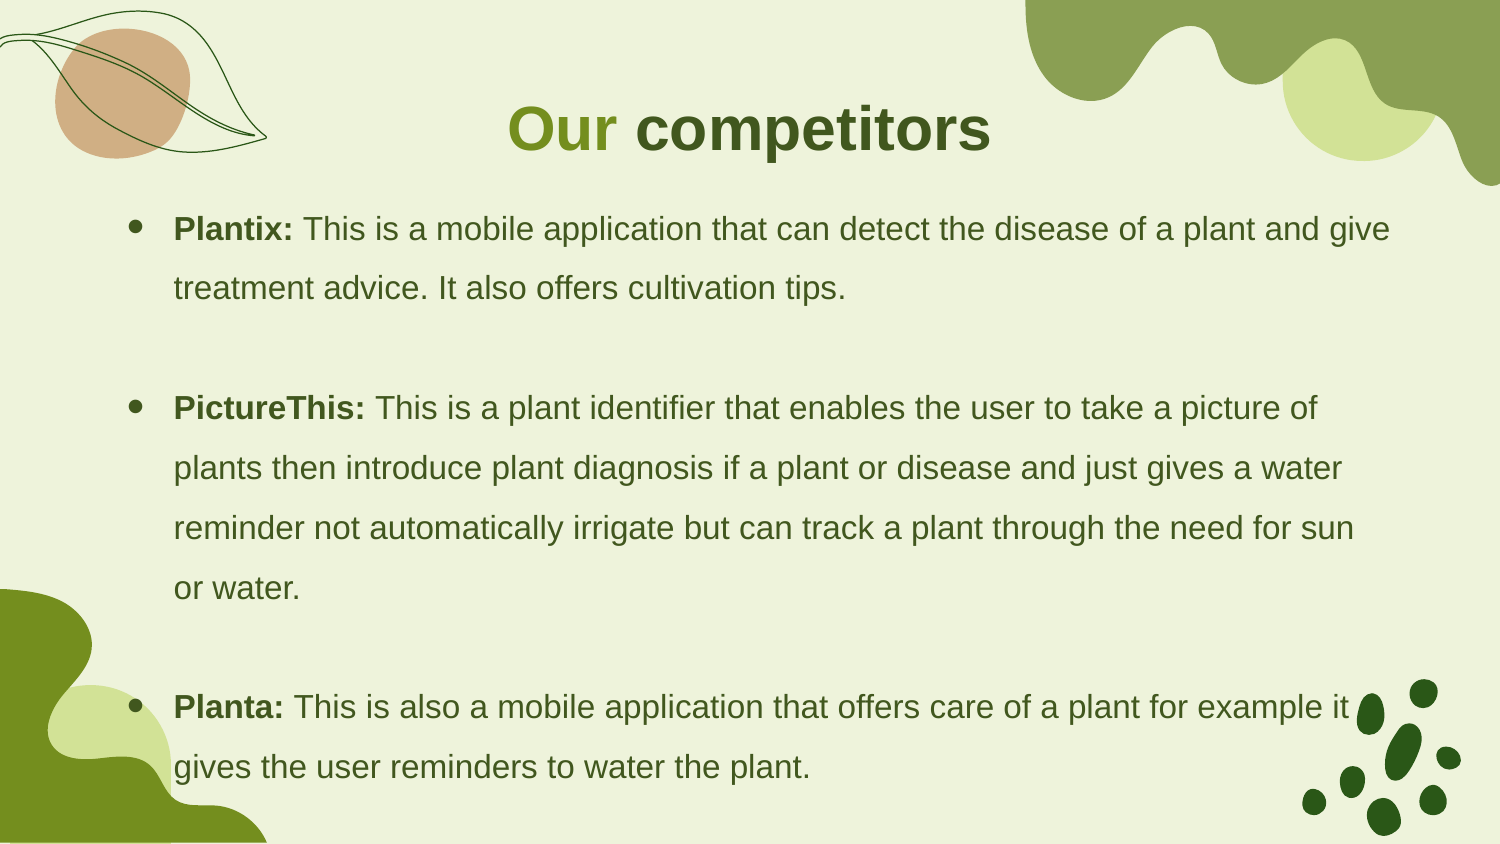

Our competitors
Plantix: This is a mobile application that can detect the disease of a plant and give treatment advice. It also offers cultivation tips.

PictureThis: This is a plant identifier that enables the user to take a picture of plants then introduce plant diagnosis if a plant or disease and just gives a water reminder not automatically irrigate but can track a plant through the need for sun or water.

Planta: This is also a mobile application that offers care of a plant for example it gives the user reminders to water the plant.